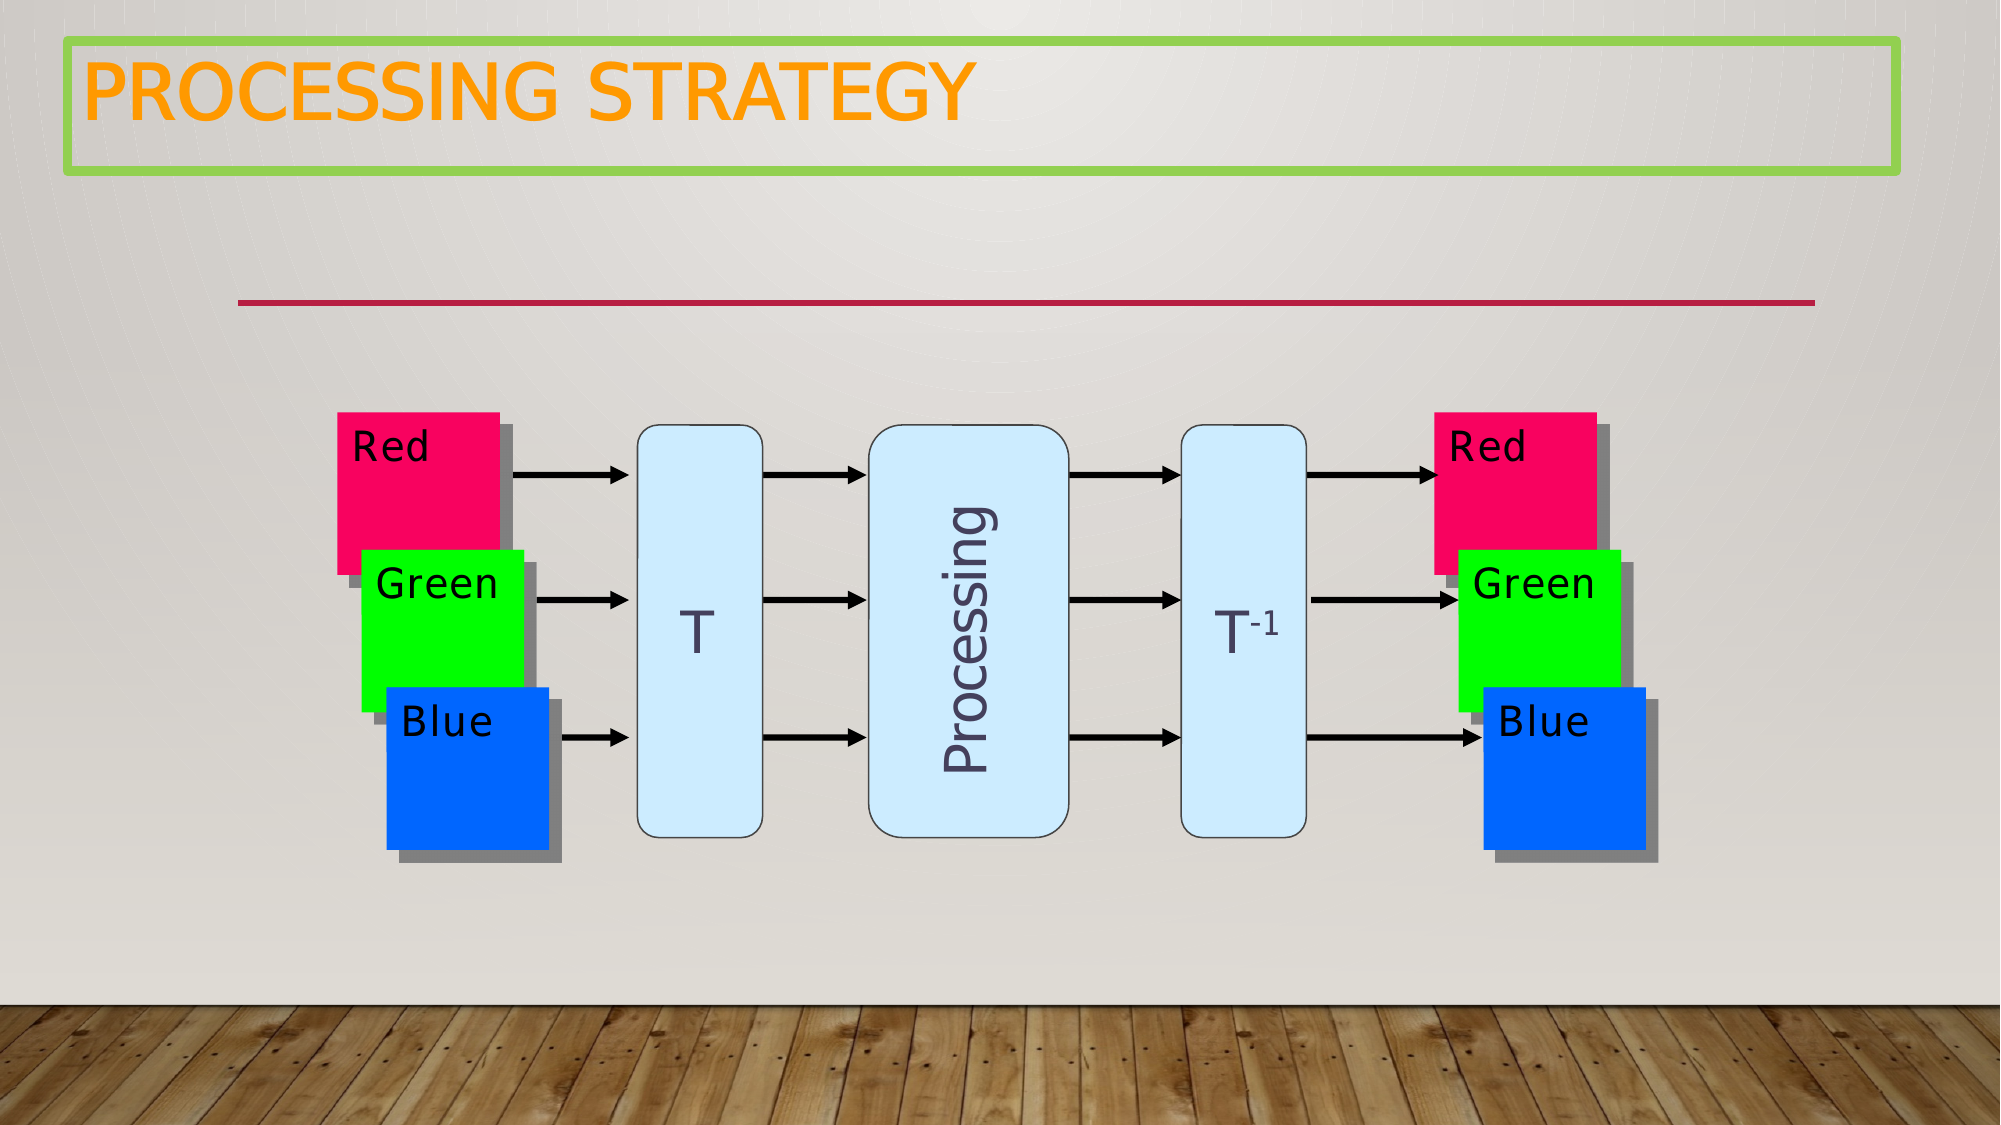

# Processing Strategy

Red

Green

Blue

Red

Green

Blue

T

Processing

T-1